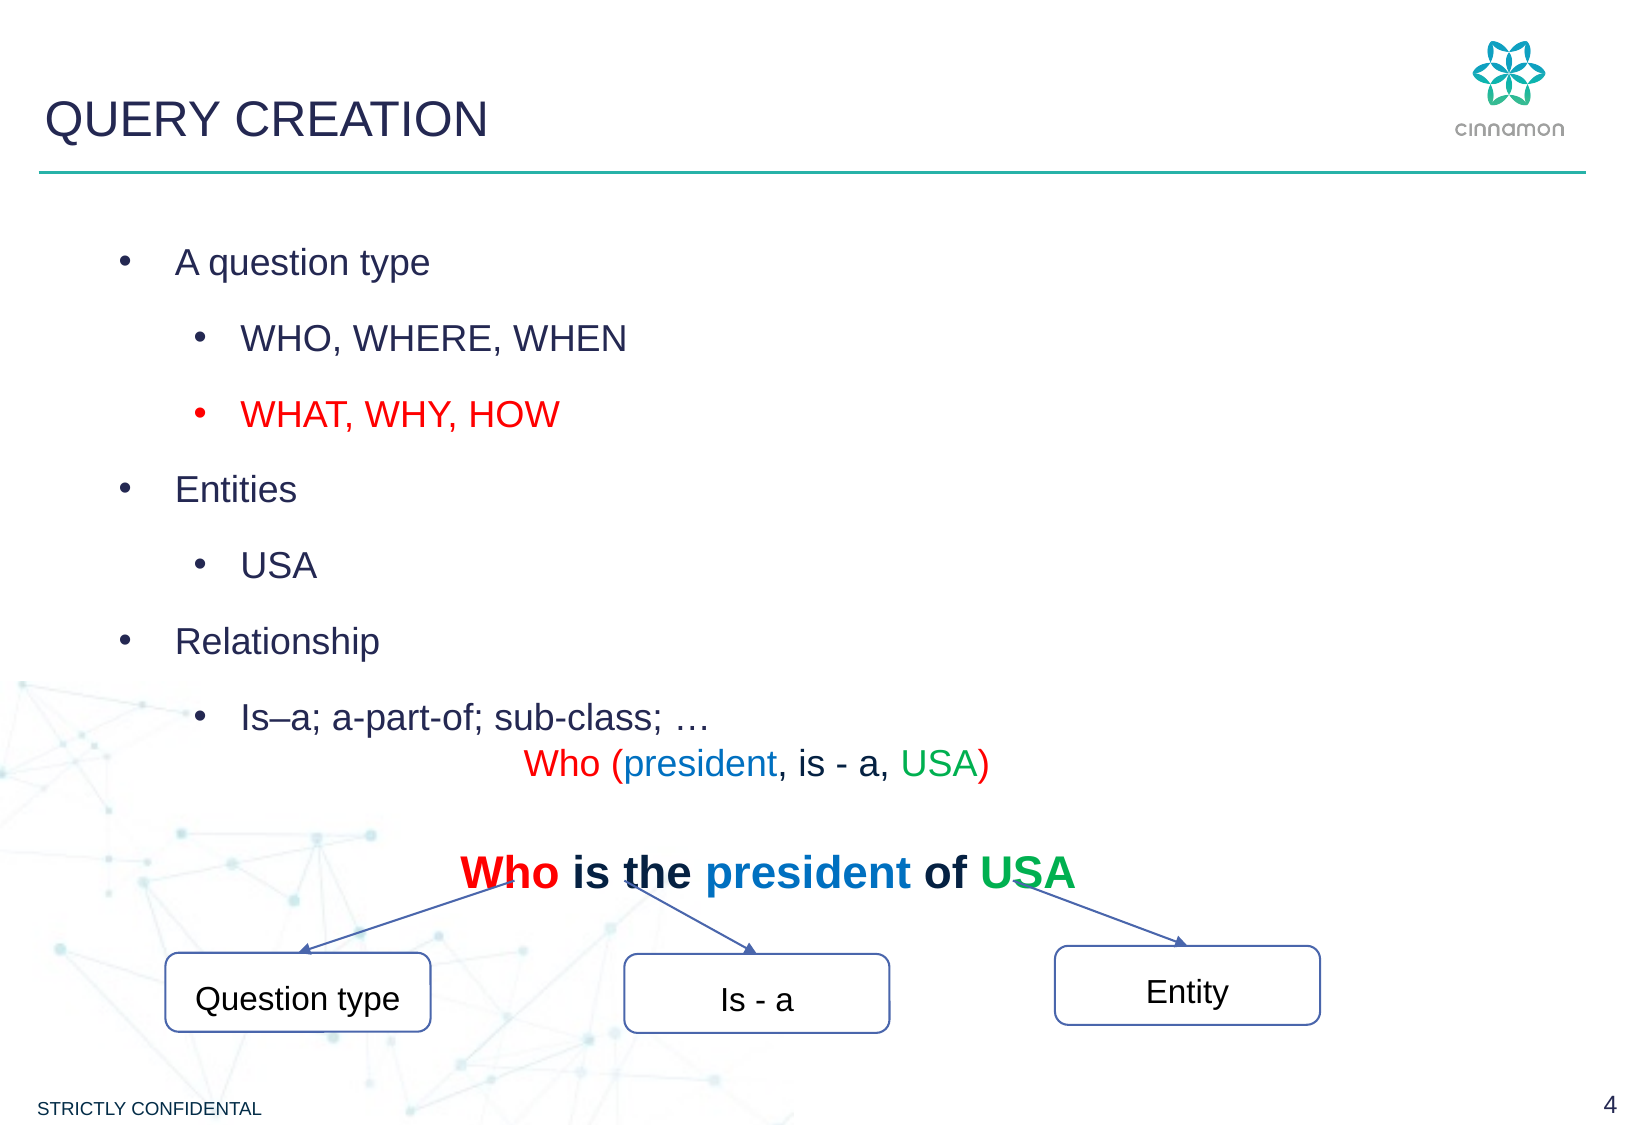

# Query creation
A question type
WHO, WHERE, WHEN
WHAT, WHY, HOW
Entities
USA
Relationship
Is–a; a-part-of; sub-class; …
Who (president, is - a, USA)
Who is the president of USA

Entity
Question type
Is - a
4